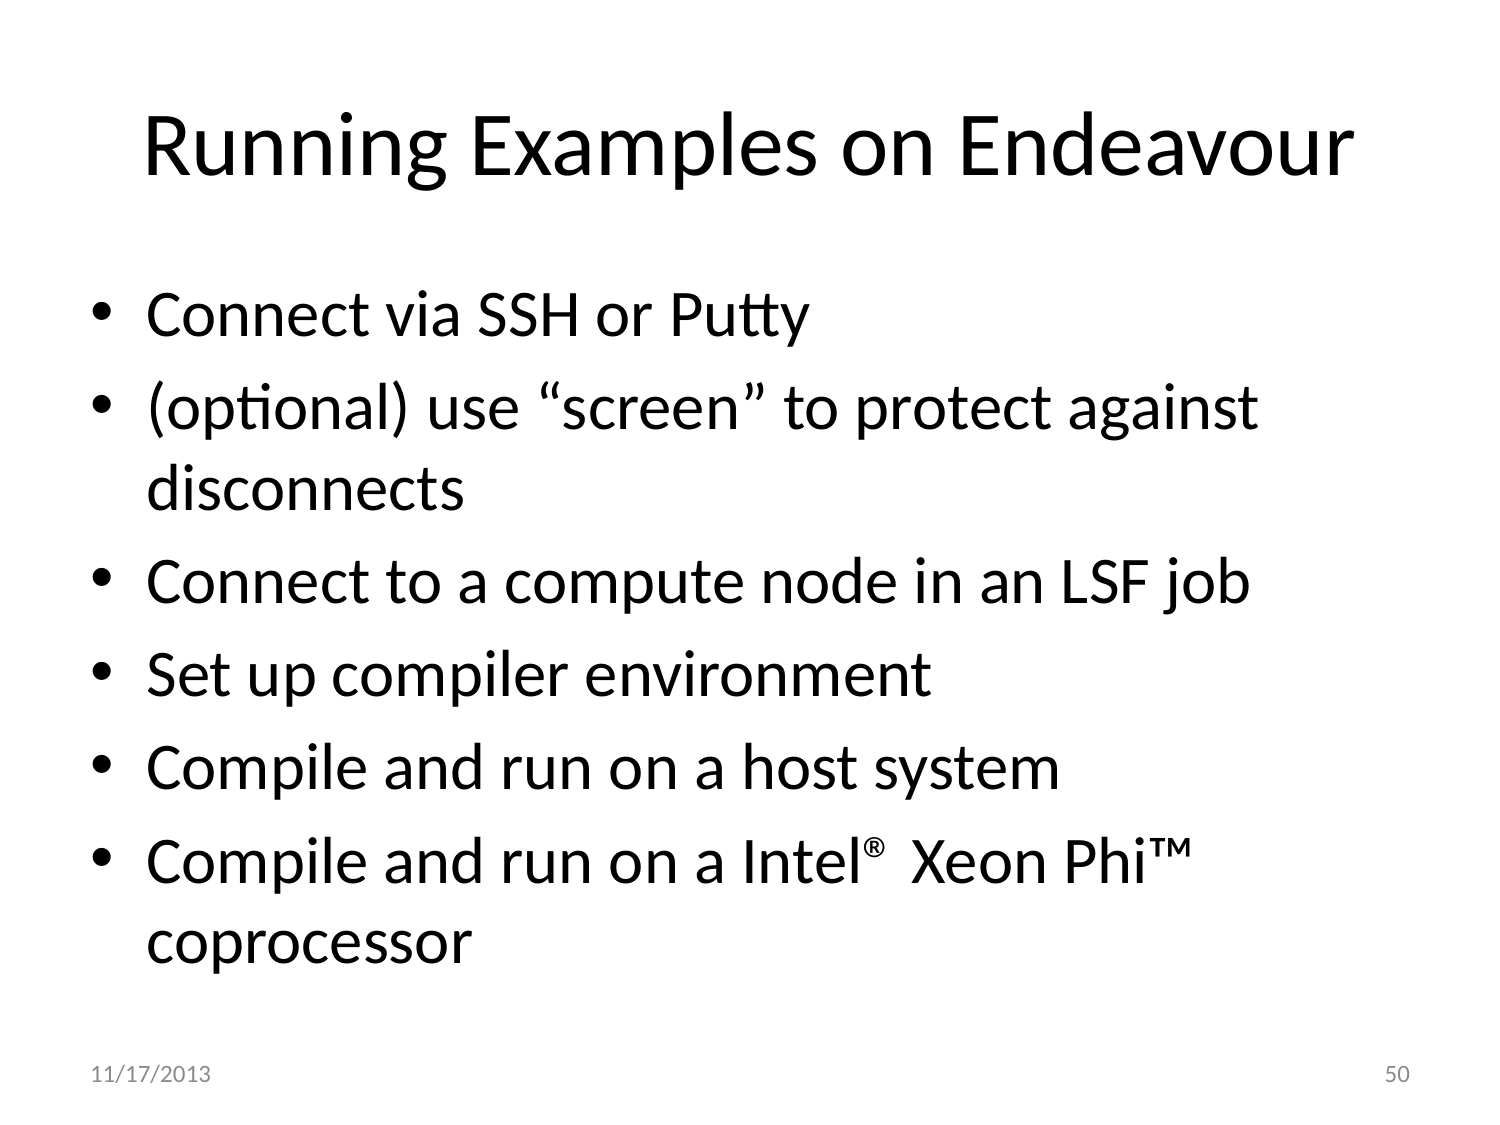

# Running Examples on Endeavour
Connect via SSH or Putty
(optional) use “screen” to protect against disconnects
Connect to a compute node in an LSF job
Set up compiler environment
Compile and run on a host system
Compile and run on a Intel® Xeon Phi™ coprocessor
11/17/2013
50